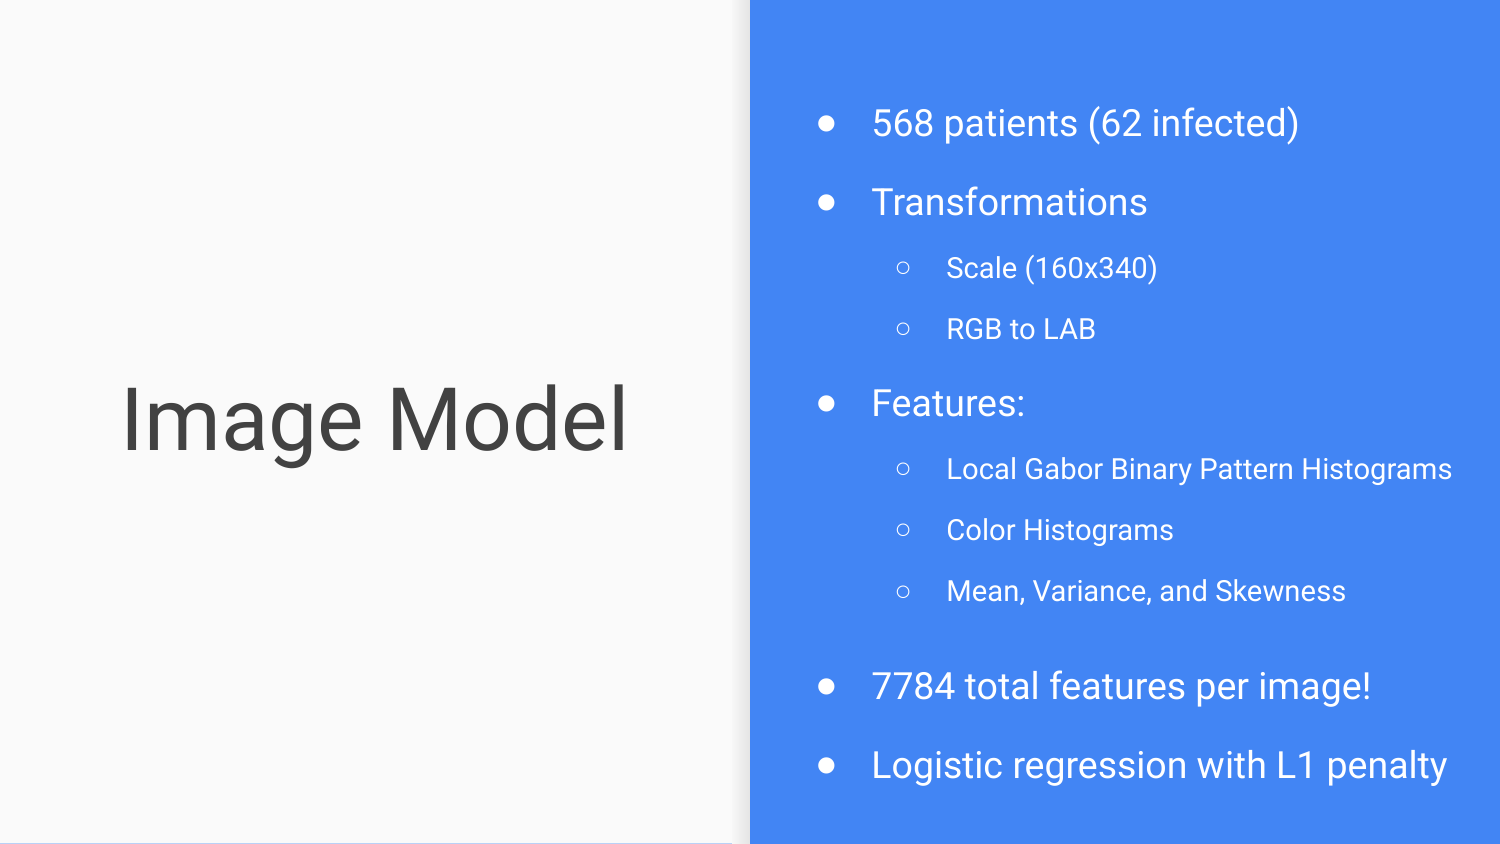

568 patients (62 infected)
Transformations
Scale (160x340)
RGB to LAB
Features:
Local Gabor Binary Pattern Histograms
Color Histograms
Mean, Variance, and Skewness
7784 total features per image!
Logistic regression with L1 penalty
# Image Model